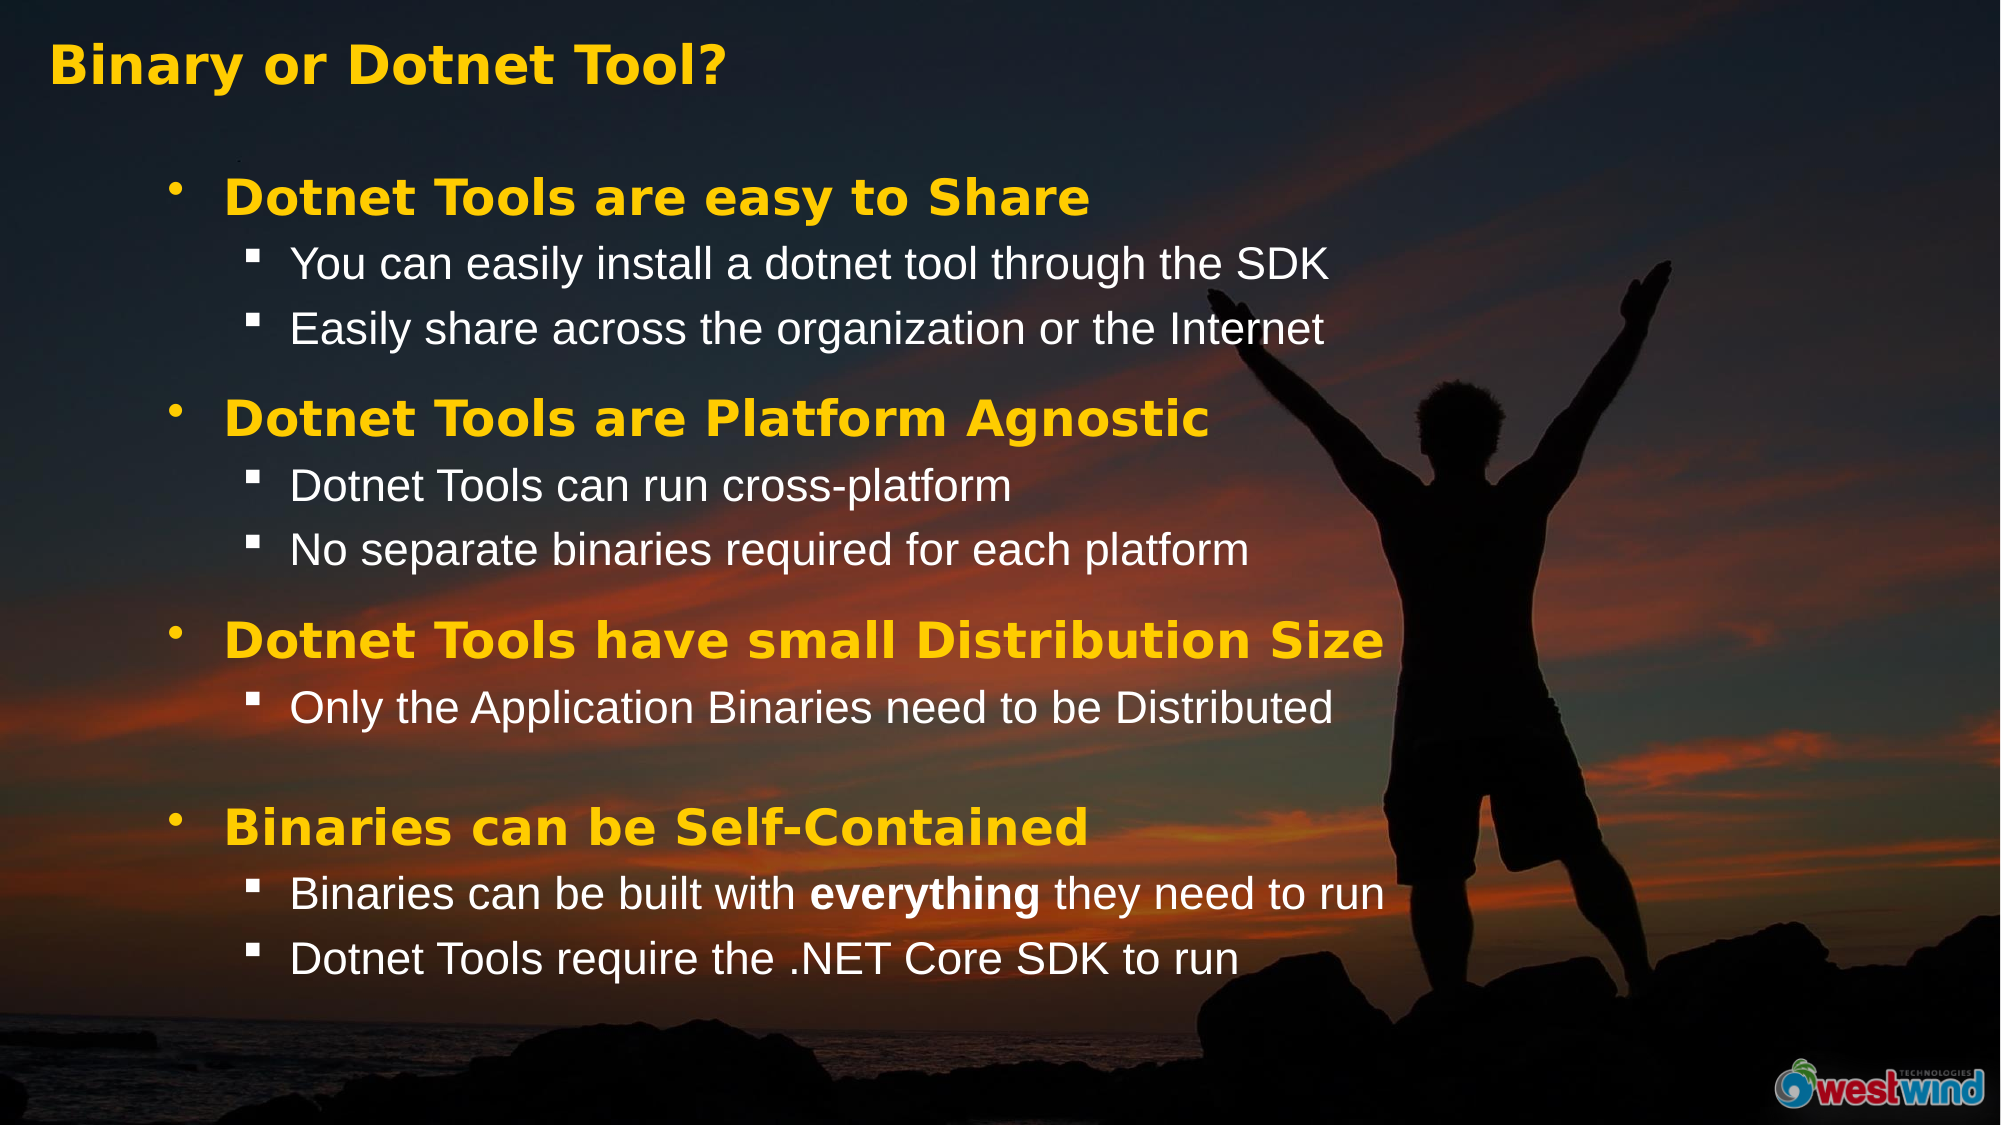

# Binary or Dotnet Tool?
Dotnet Tools are easy to Share
You can easily install a dotnet tool through the SDK
Easily share across the organization or the Internet
Dotnet Tools are Platform Agnostic
Dotnet Tools can run cross-platform
No separate binaries required for each platform
Dotnet Tools have small Distribution Size
Only the Application Binaries need to be Distributed

Binaries can be Self-Contained
Binaries can be built with everything they need to run
Dotnet Tools require the .NET Core SDK to run